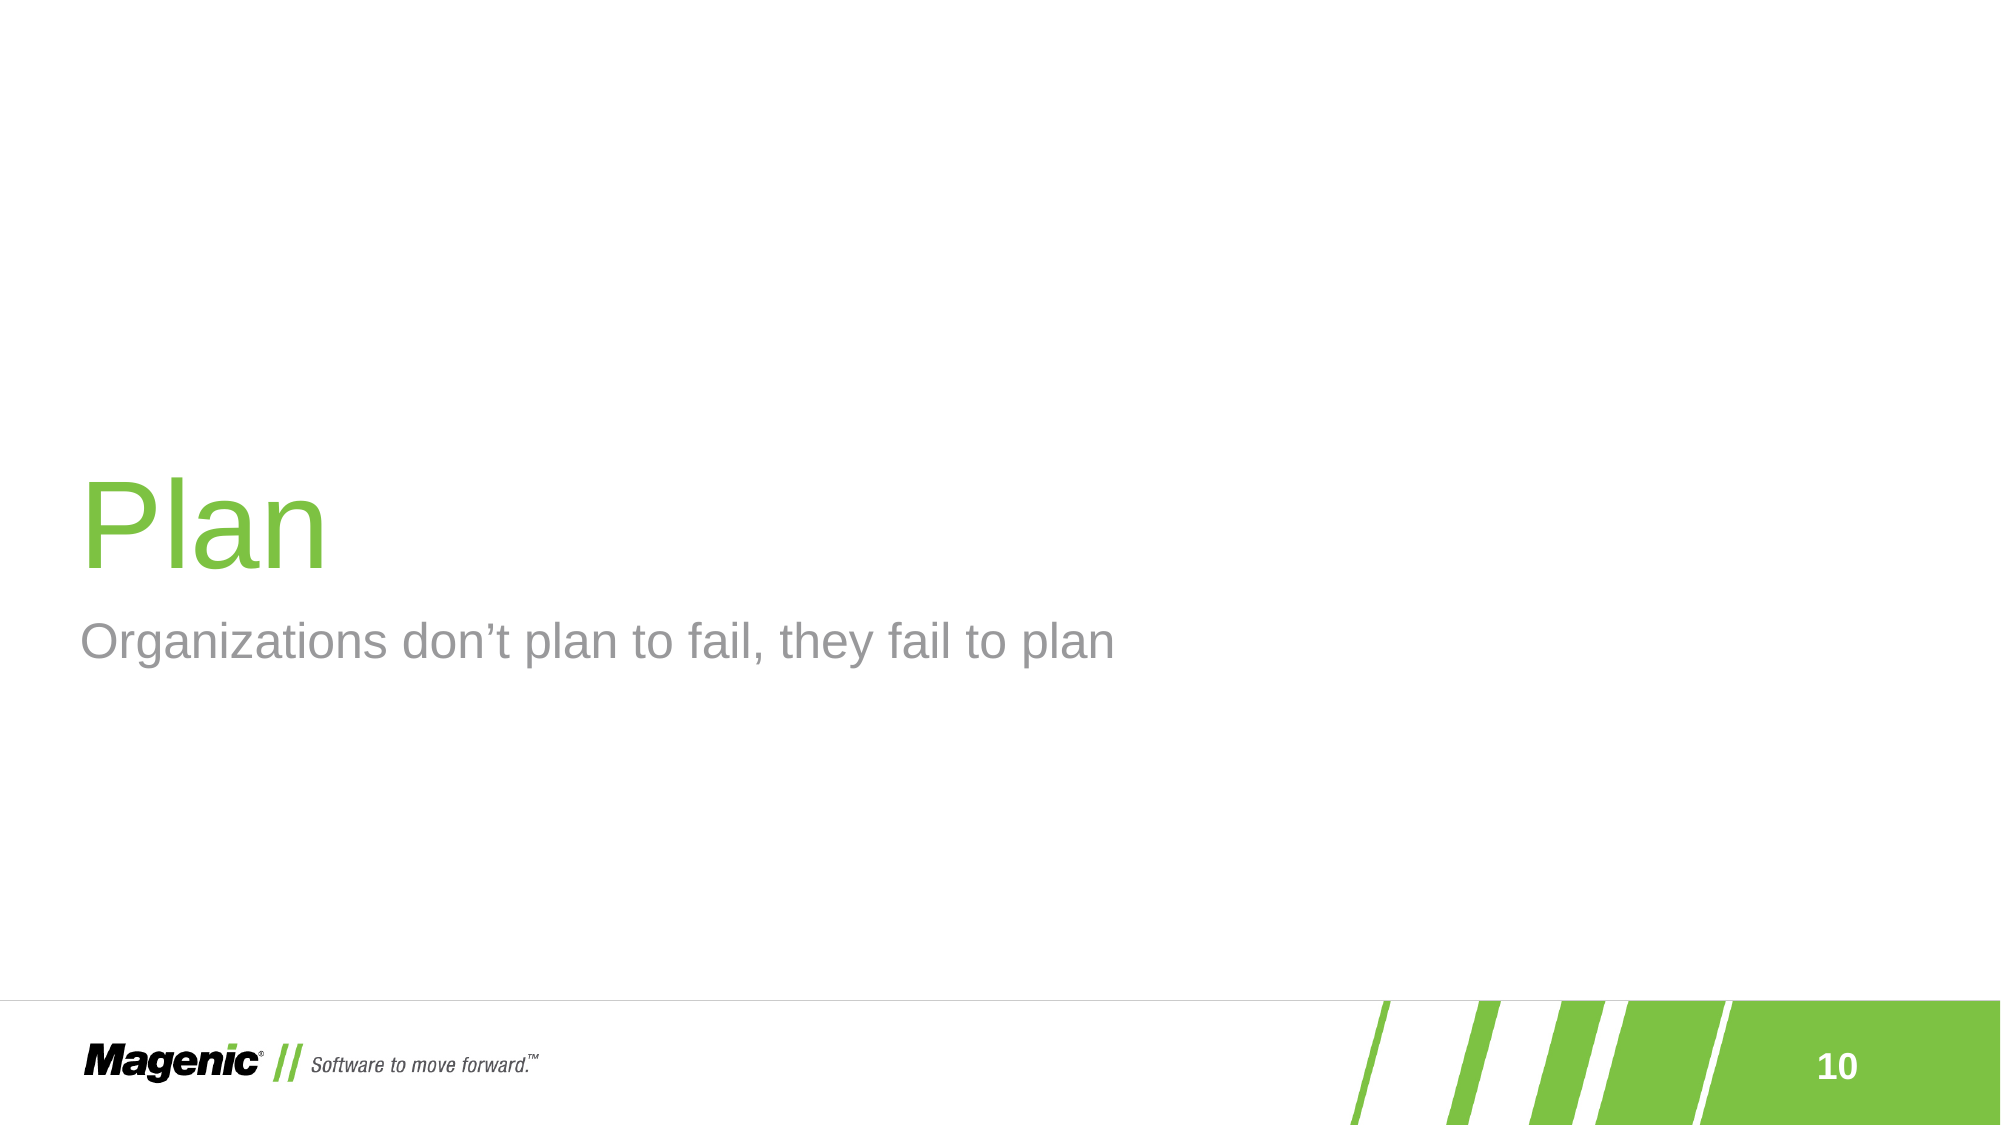

# Plan
Organizations don’t plan to fail, they fail to plan